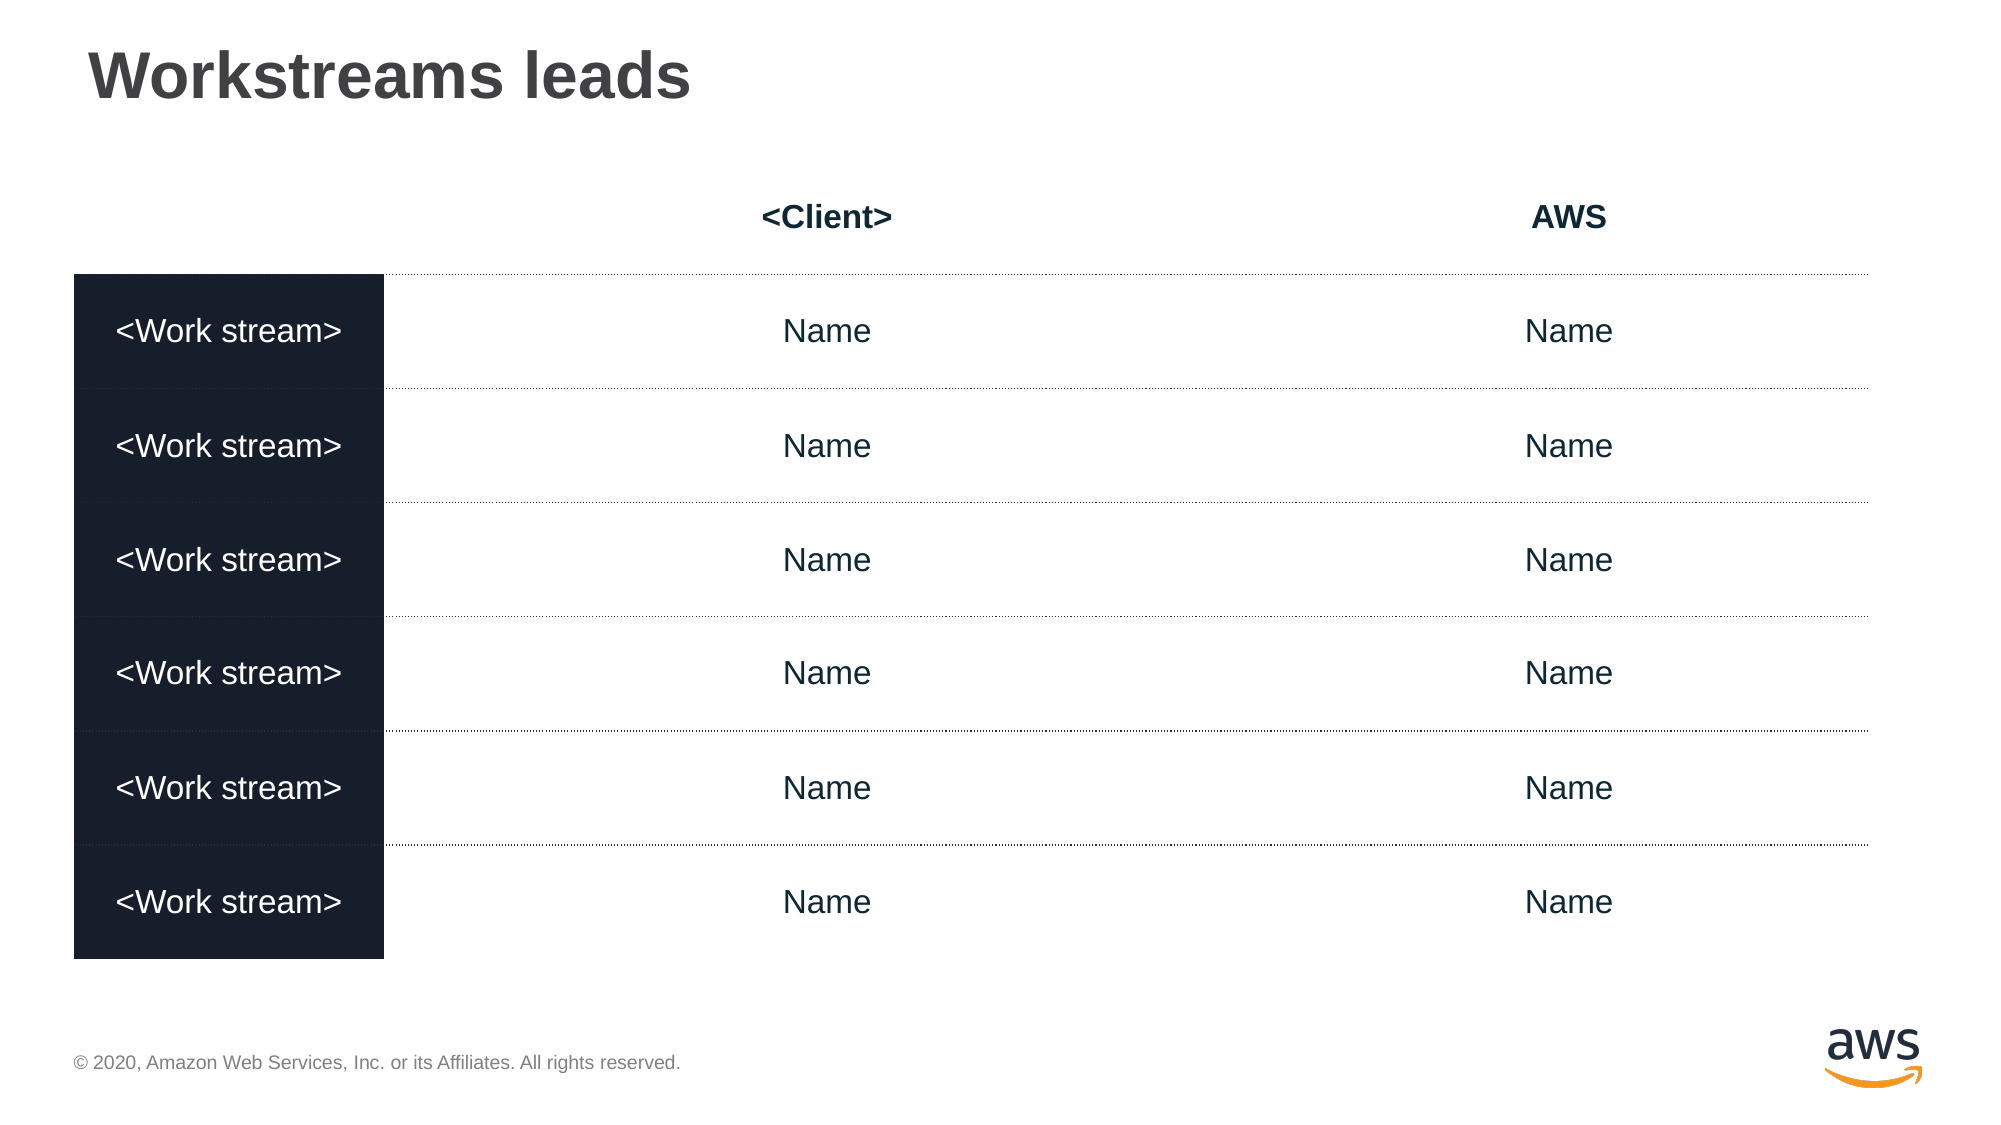

# Workstreams leads
|  | <Client> | AWS |
| --- | --- | --- |
| <Work stream> | Name | Name |
| <Work stream> | Name | Name |
| <Work stream> | Name | Name |
| <Work stream> | Name | Name |
| <Work stream> | Name | Name |
| <Work stream> | Name | Name |